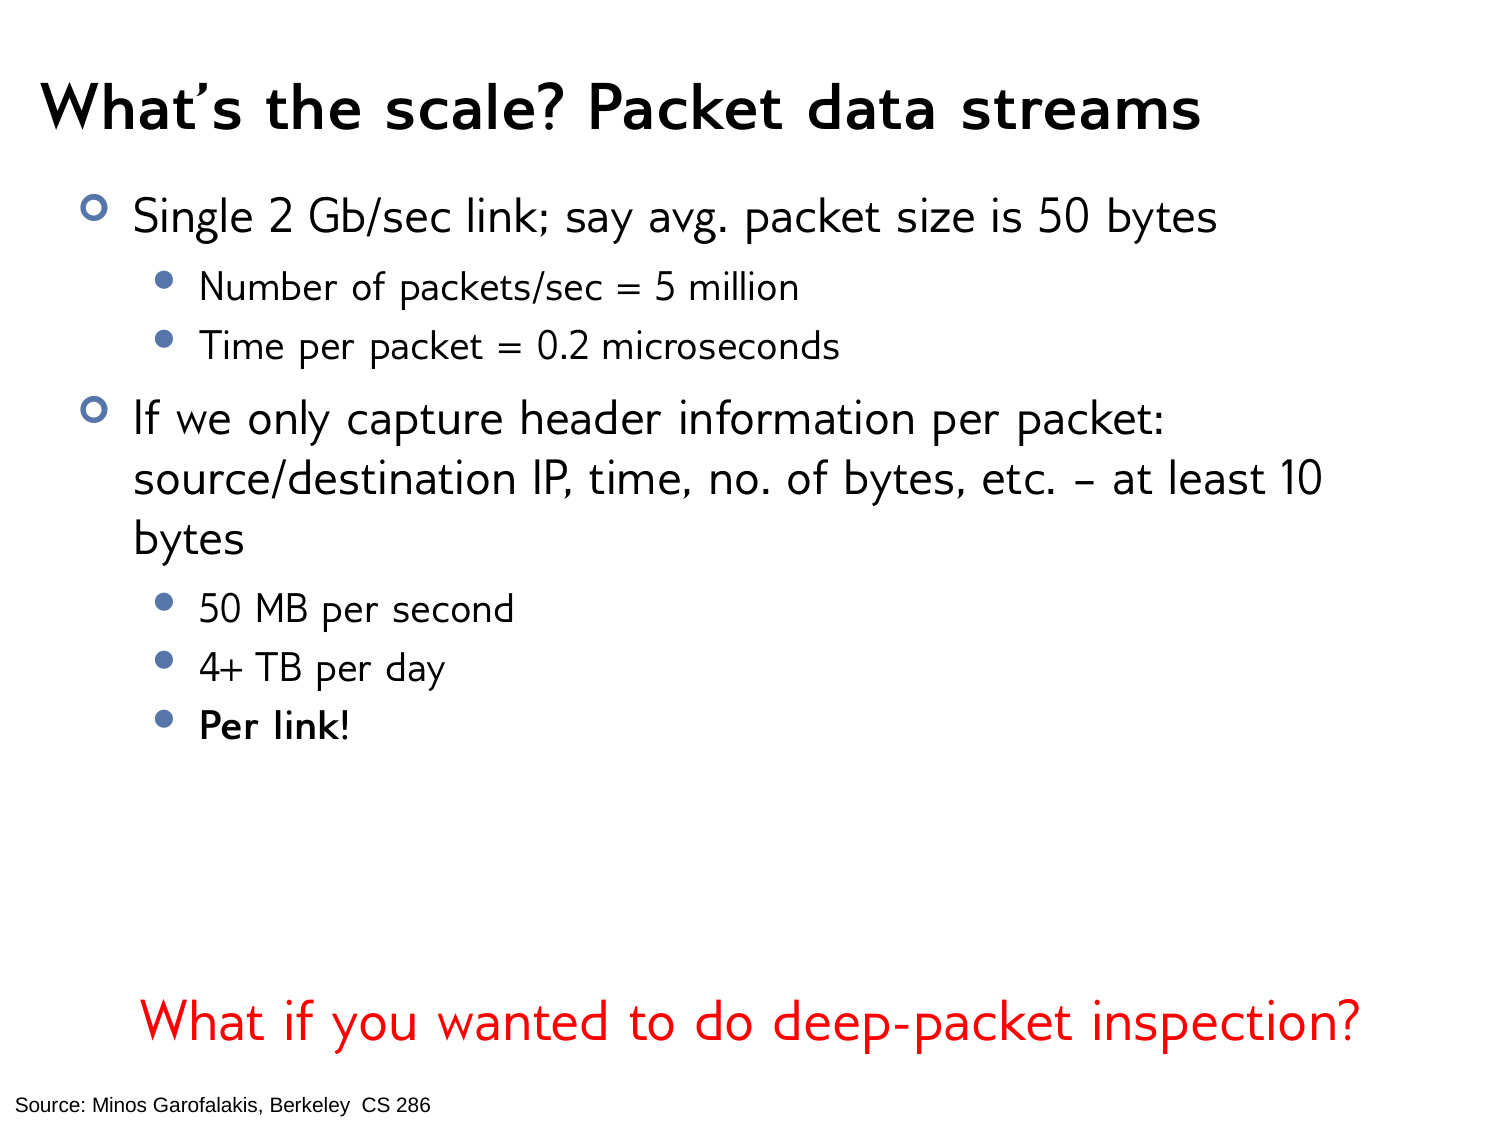

# What’s the scale? Packet data streams
Single 2 Gb/sec link; say avg. packet size is 50 bytes
Number of packets/sec = 5 million
Time per packet = 0.2 microseconds
If we only capture header information per packet:
source/destination IP, time, no. of bytes, etc. – at least 10 bytes
50 MB per second
4+ TB per day
Per link!
What if you wanted to do deep-packet inspection?
Source: Minos Garofalakis, Berkeley  CS 286